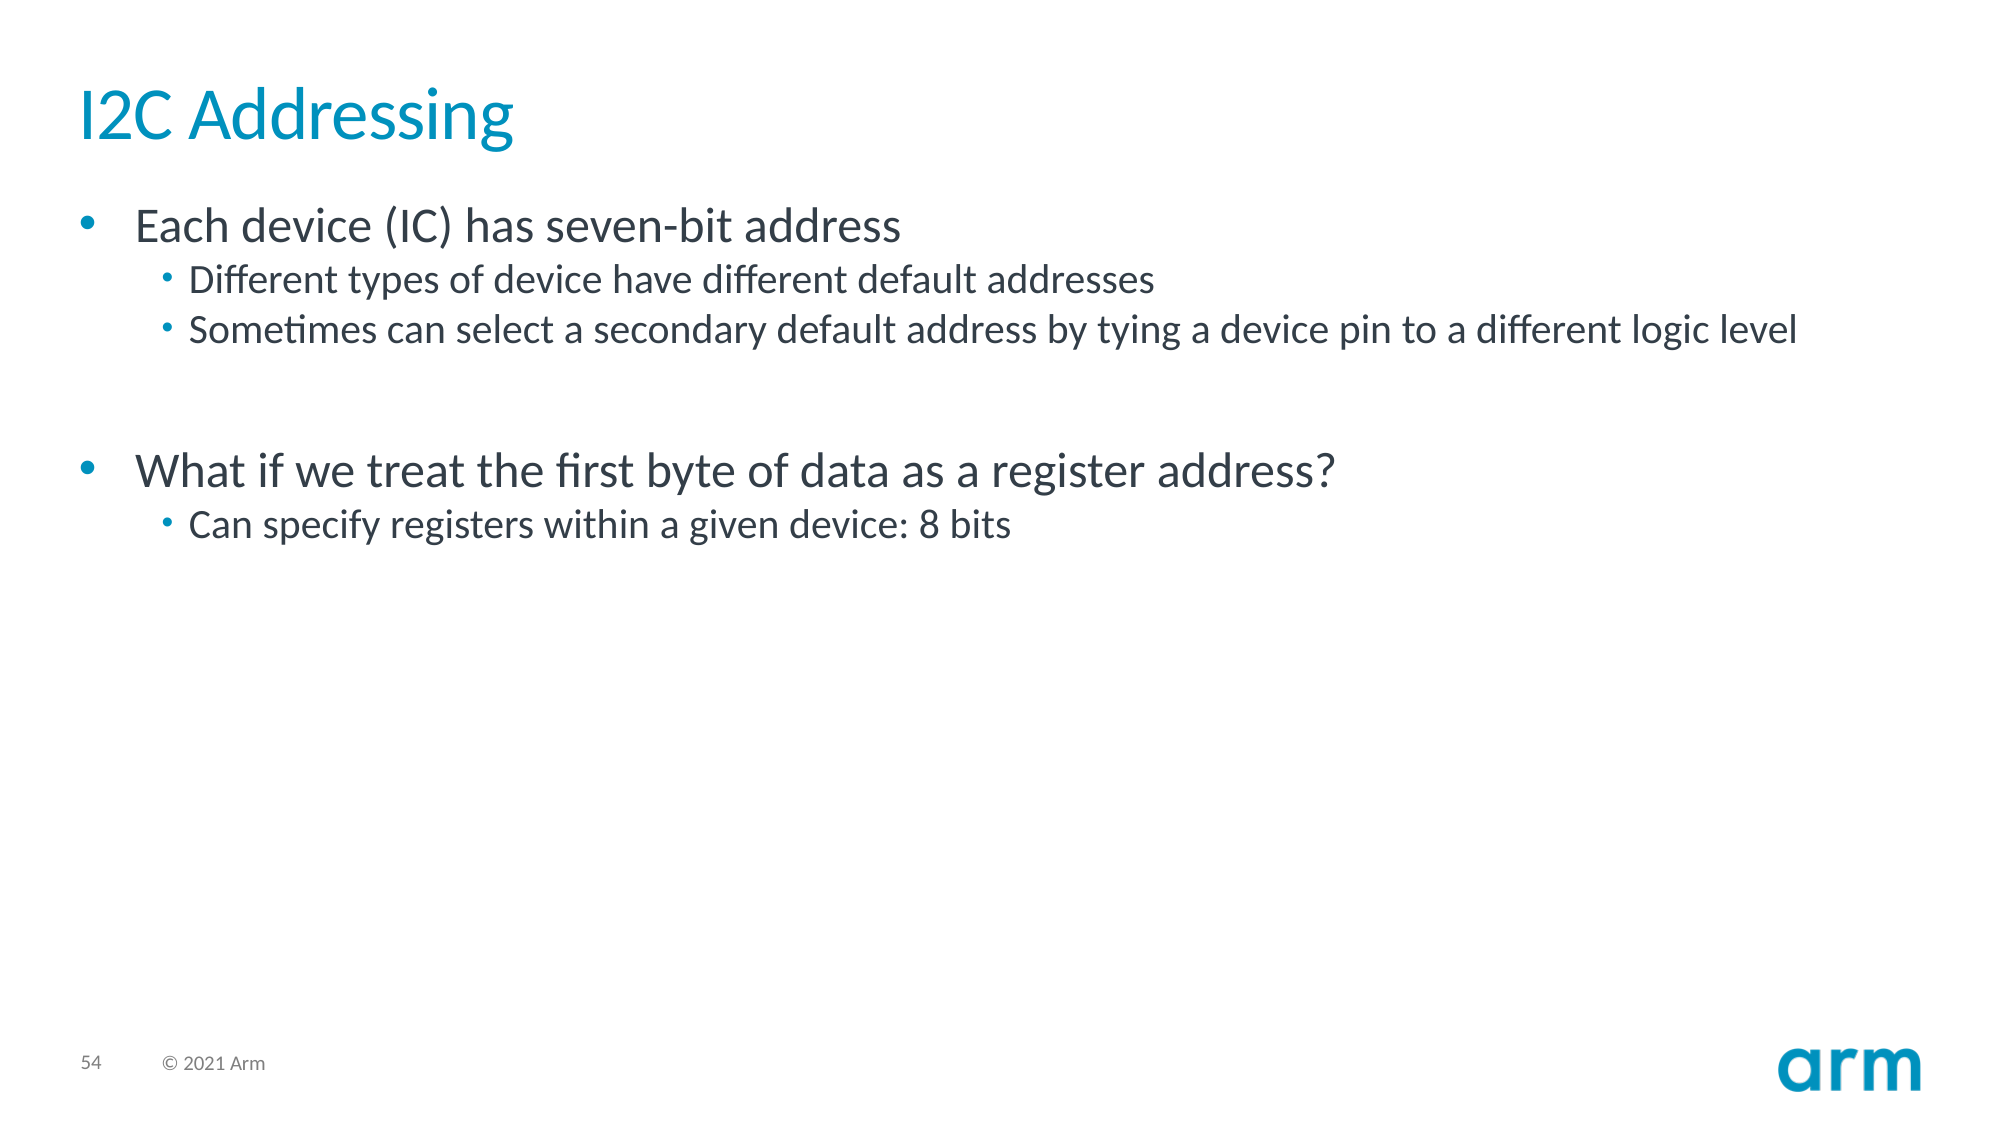

# I2C Addressing
Each device (IC) has seven-bit address
Different types of device have different default addresses
Sometimes can select a secondary default address by tying a device pin to a different logic level

What if we treat the first byte of data as a register address?
Can specify registers within a given device: 8 bits